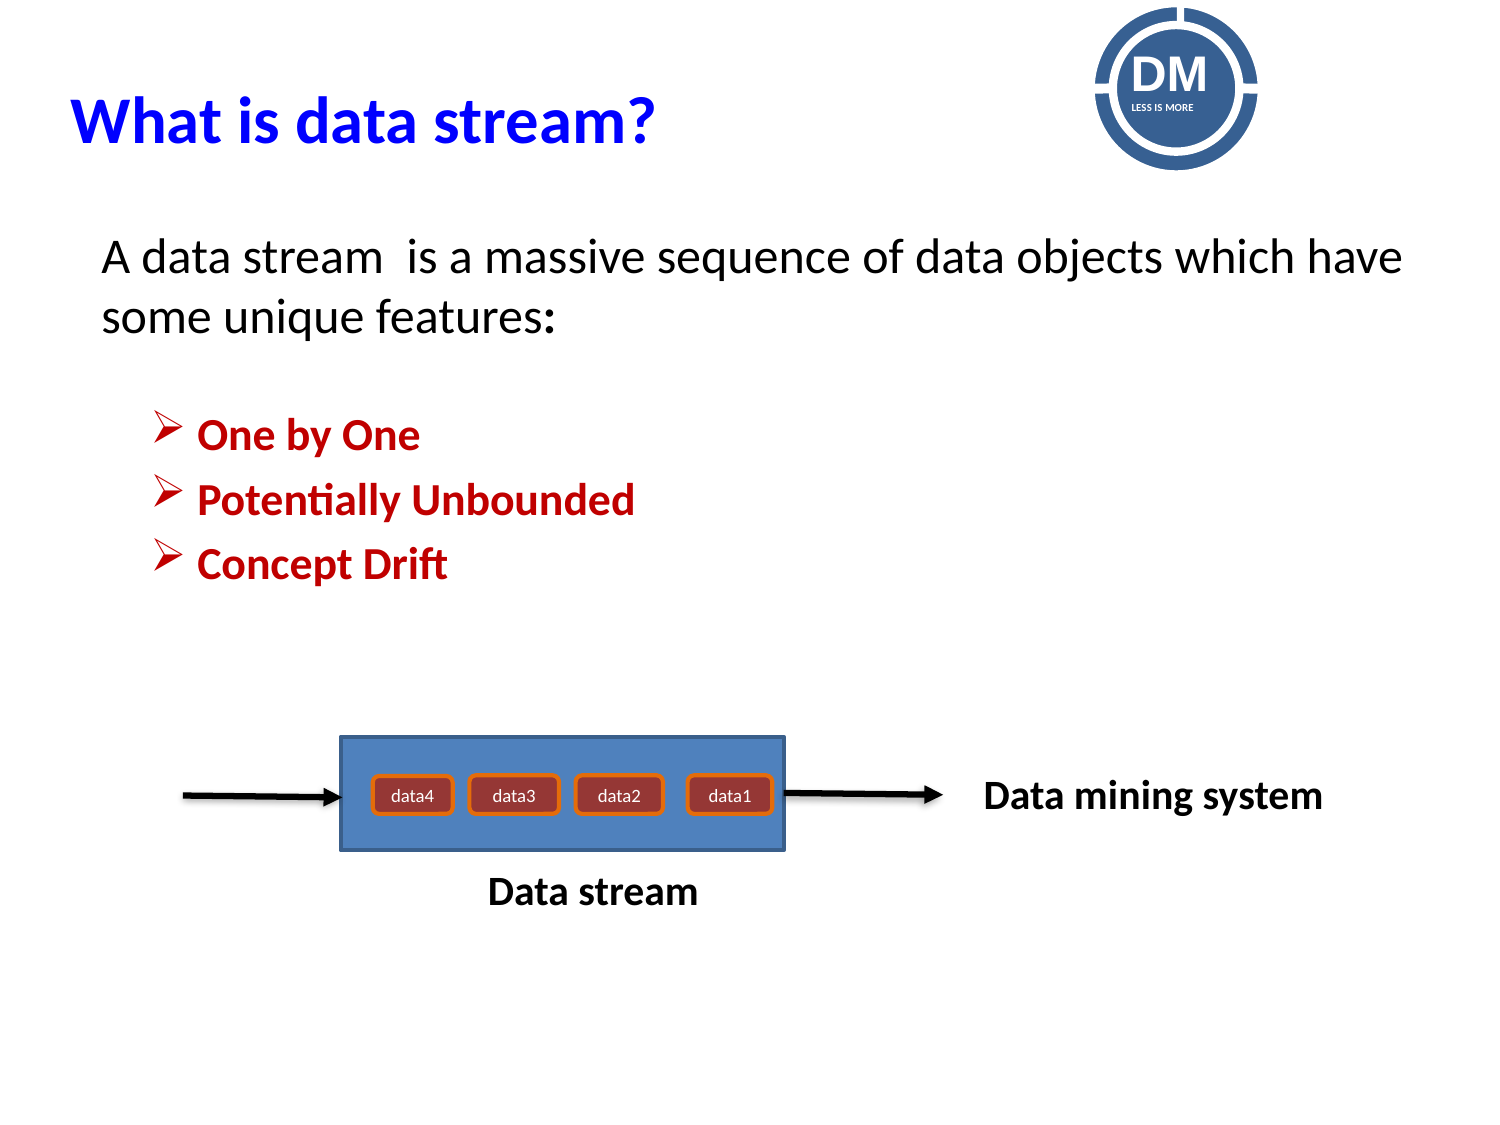

What is data stream?
A data stream  is a massive sequence of data objects which have some unique features:

One by One
Potentially Unbounded
Concept Drift

Data mining system
data3
data2
data1
data4
Data stream